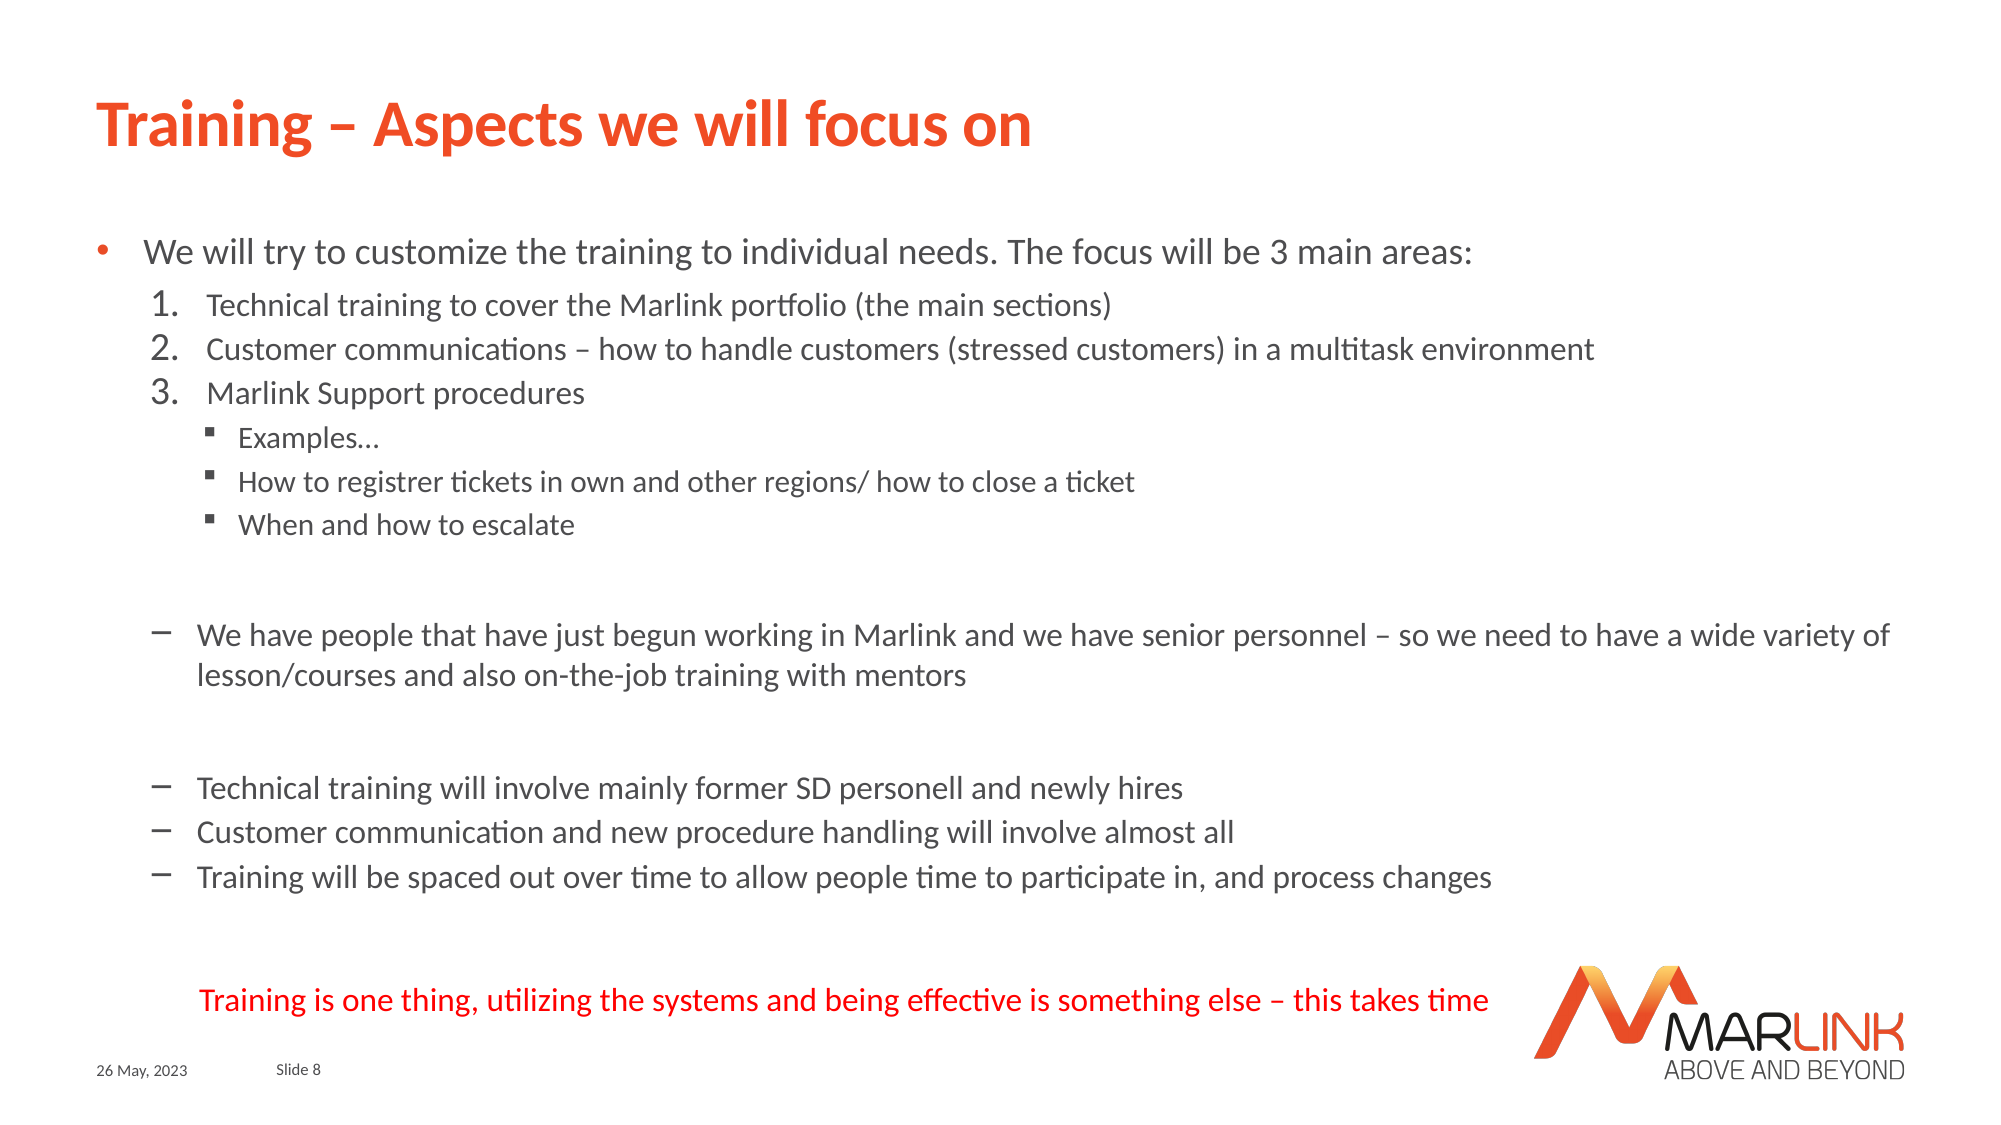

# Training – Aspects we will focus on
We will try to customize the training to individual needs. The focus will be 3 main areas:
Technical training to cover the Marlink portfolio (the main sections)
Customer communications – how to handle customers (stressed customers) in a multitask environment
Marlink Support procedures
Examples…
How to registrer tickets in own and other regions/ how to close a ticket
When and how to escalate

We have people that have just begun working in Marlink and we have senior personnel – so we need to have a wide variety of lesson/courses and also on-the-job training with mentors

Technical training will involve mainly former SD personell and newly hires
Customer communication and new procedure handling will involve almost all
Training will be spaced out over time to allow people time to participate in, and process changes

Training is one thing, utilizing the systems and being effective is something else – this takes time
26 May, 2023
Slide 8